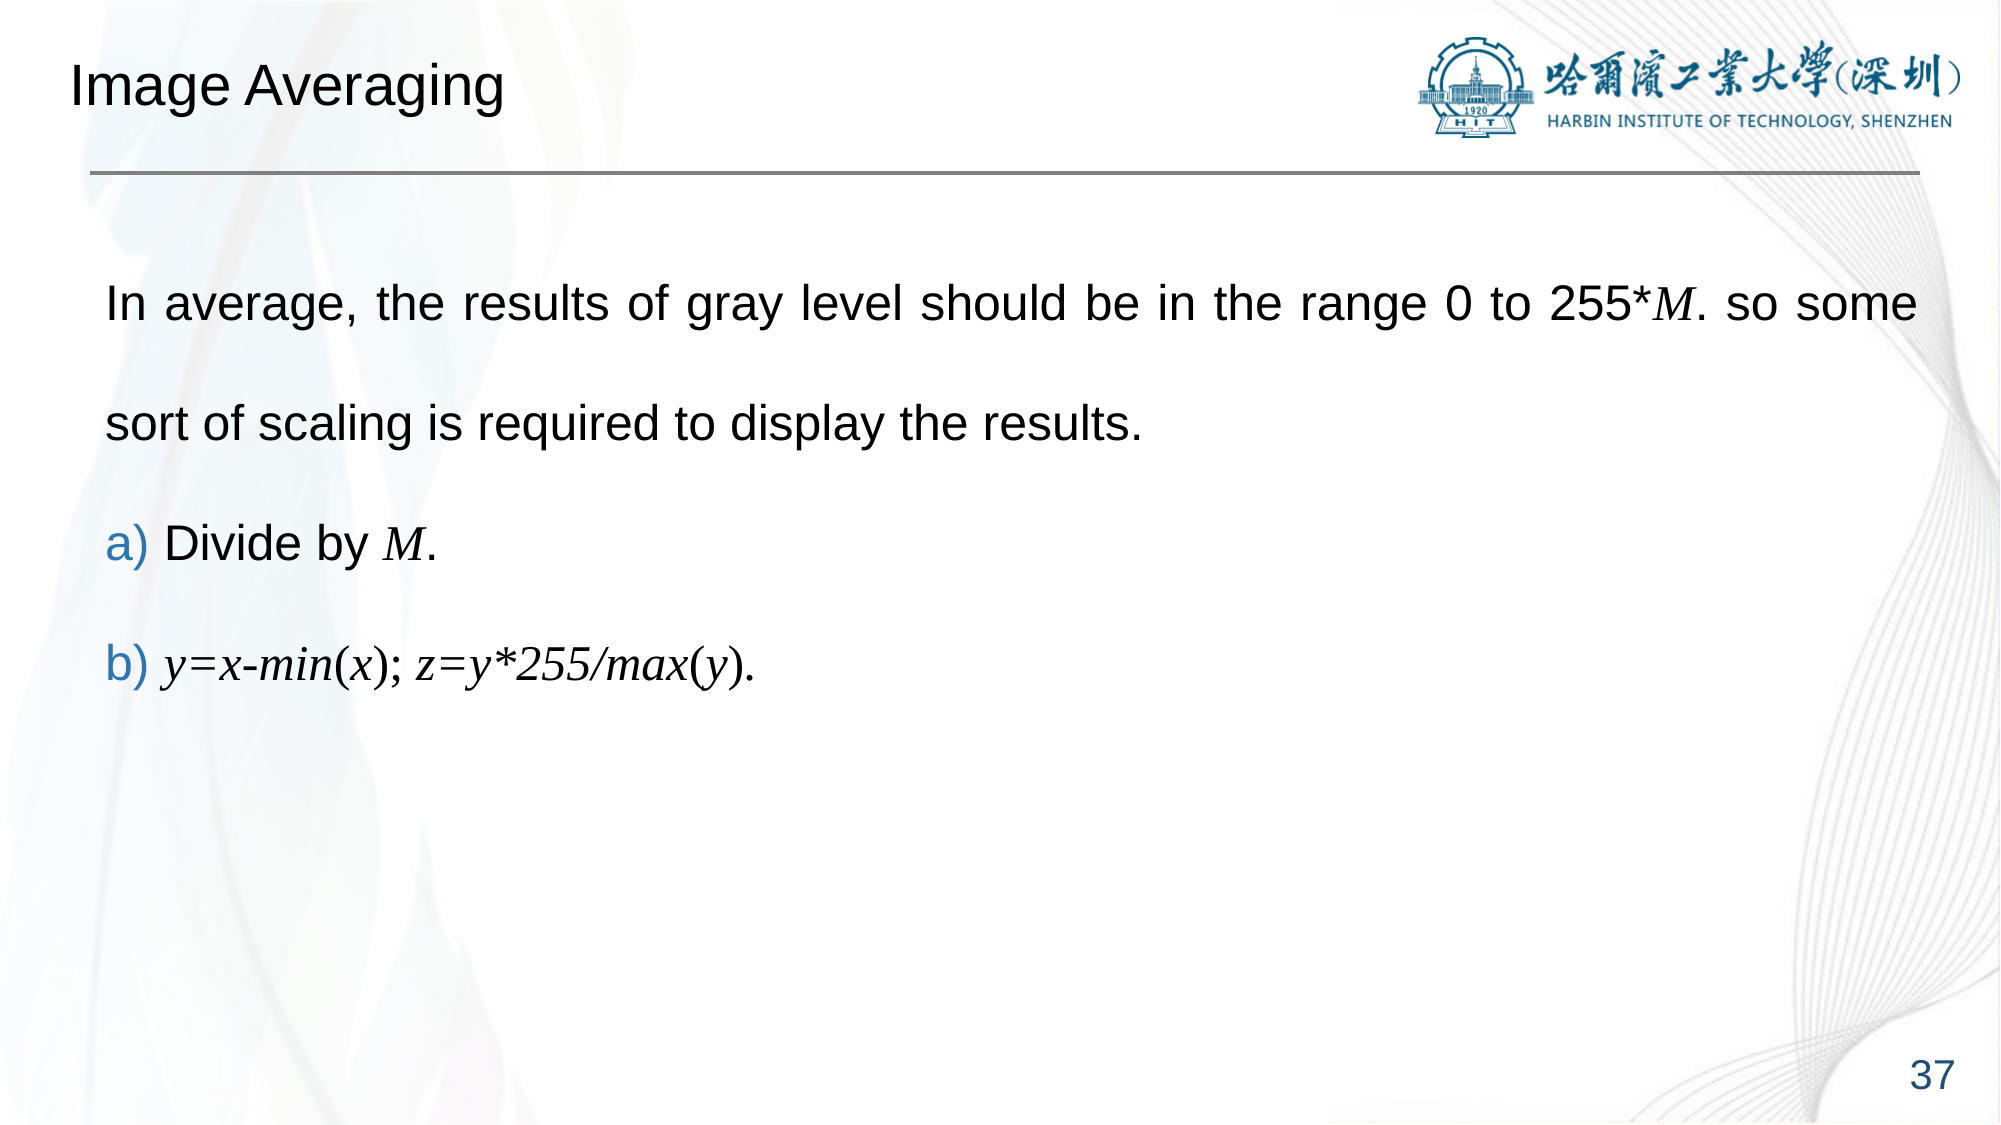

# Image Averaging
In average, the results of gray level should be in the range 0 to 255*M. so some sort of scaling is required to display the results.
 Divide by M.
 y=x-min(x); z=y*255/max(y).
37